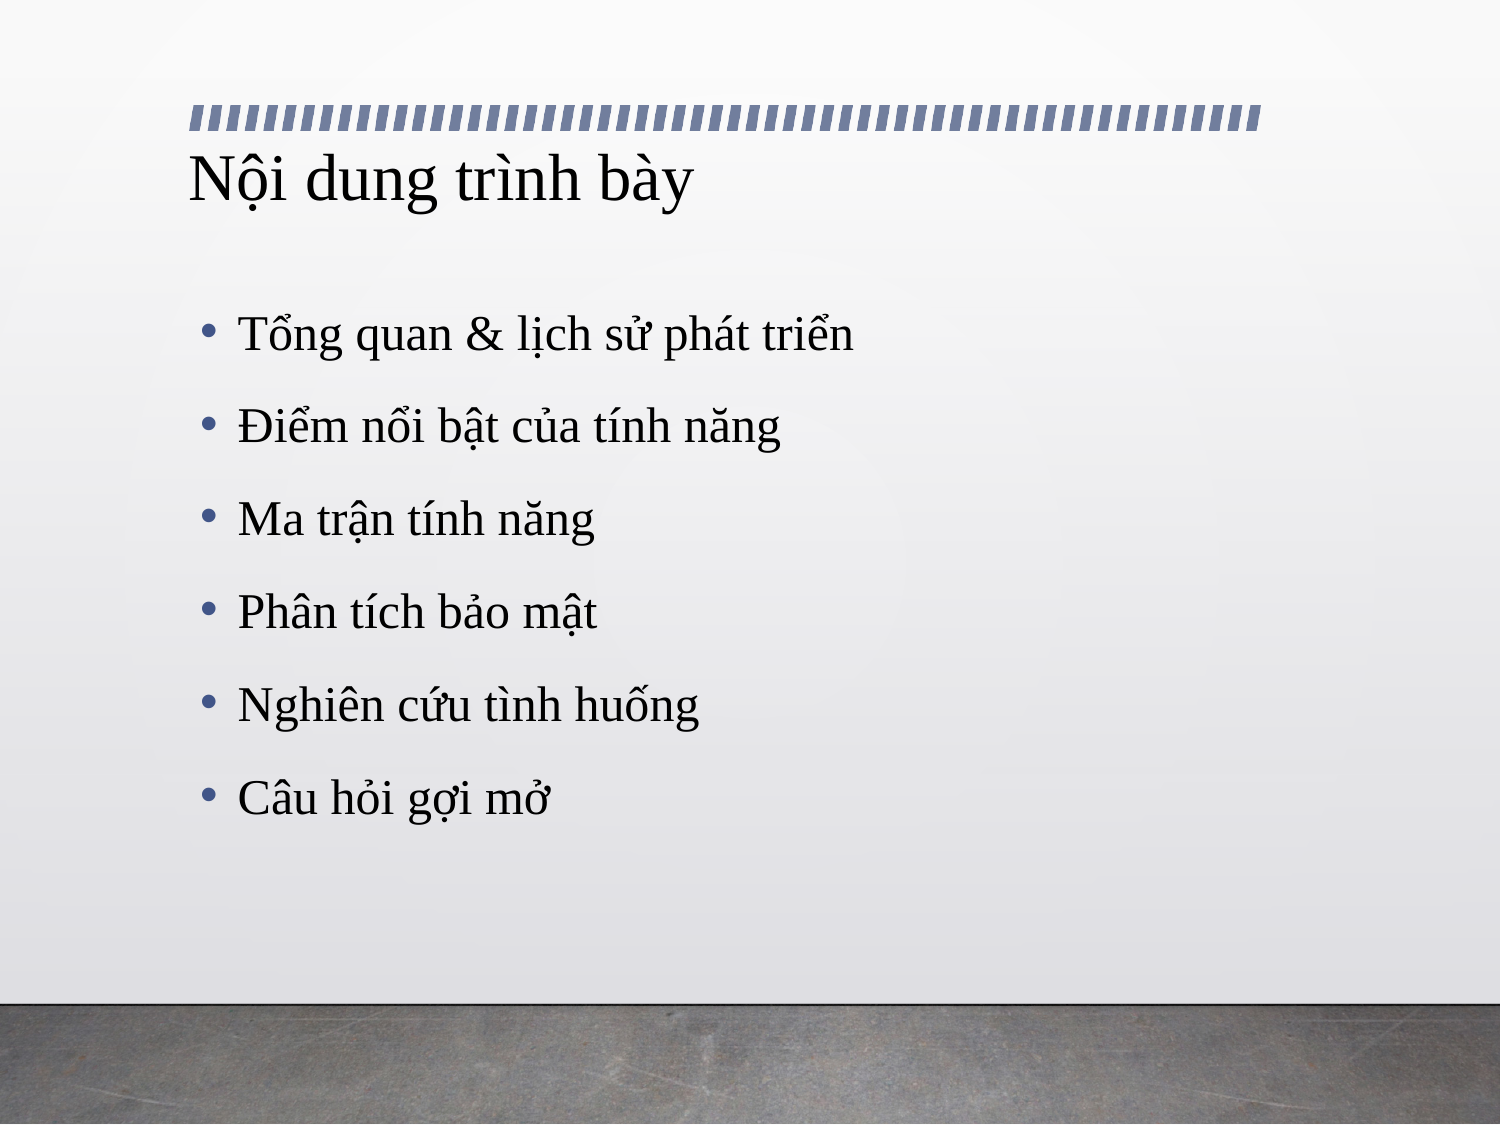

# Nội dung trình bày
Tổng quan & lịch sử phát triển
Điểm nổi bật của tính năng
Ma trận tính năng
Phân tích bảo mật
Nghiên cứu tình huống
Câu hỏi gợi mở